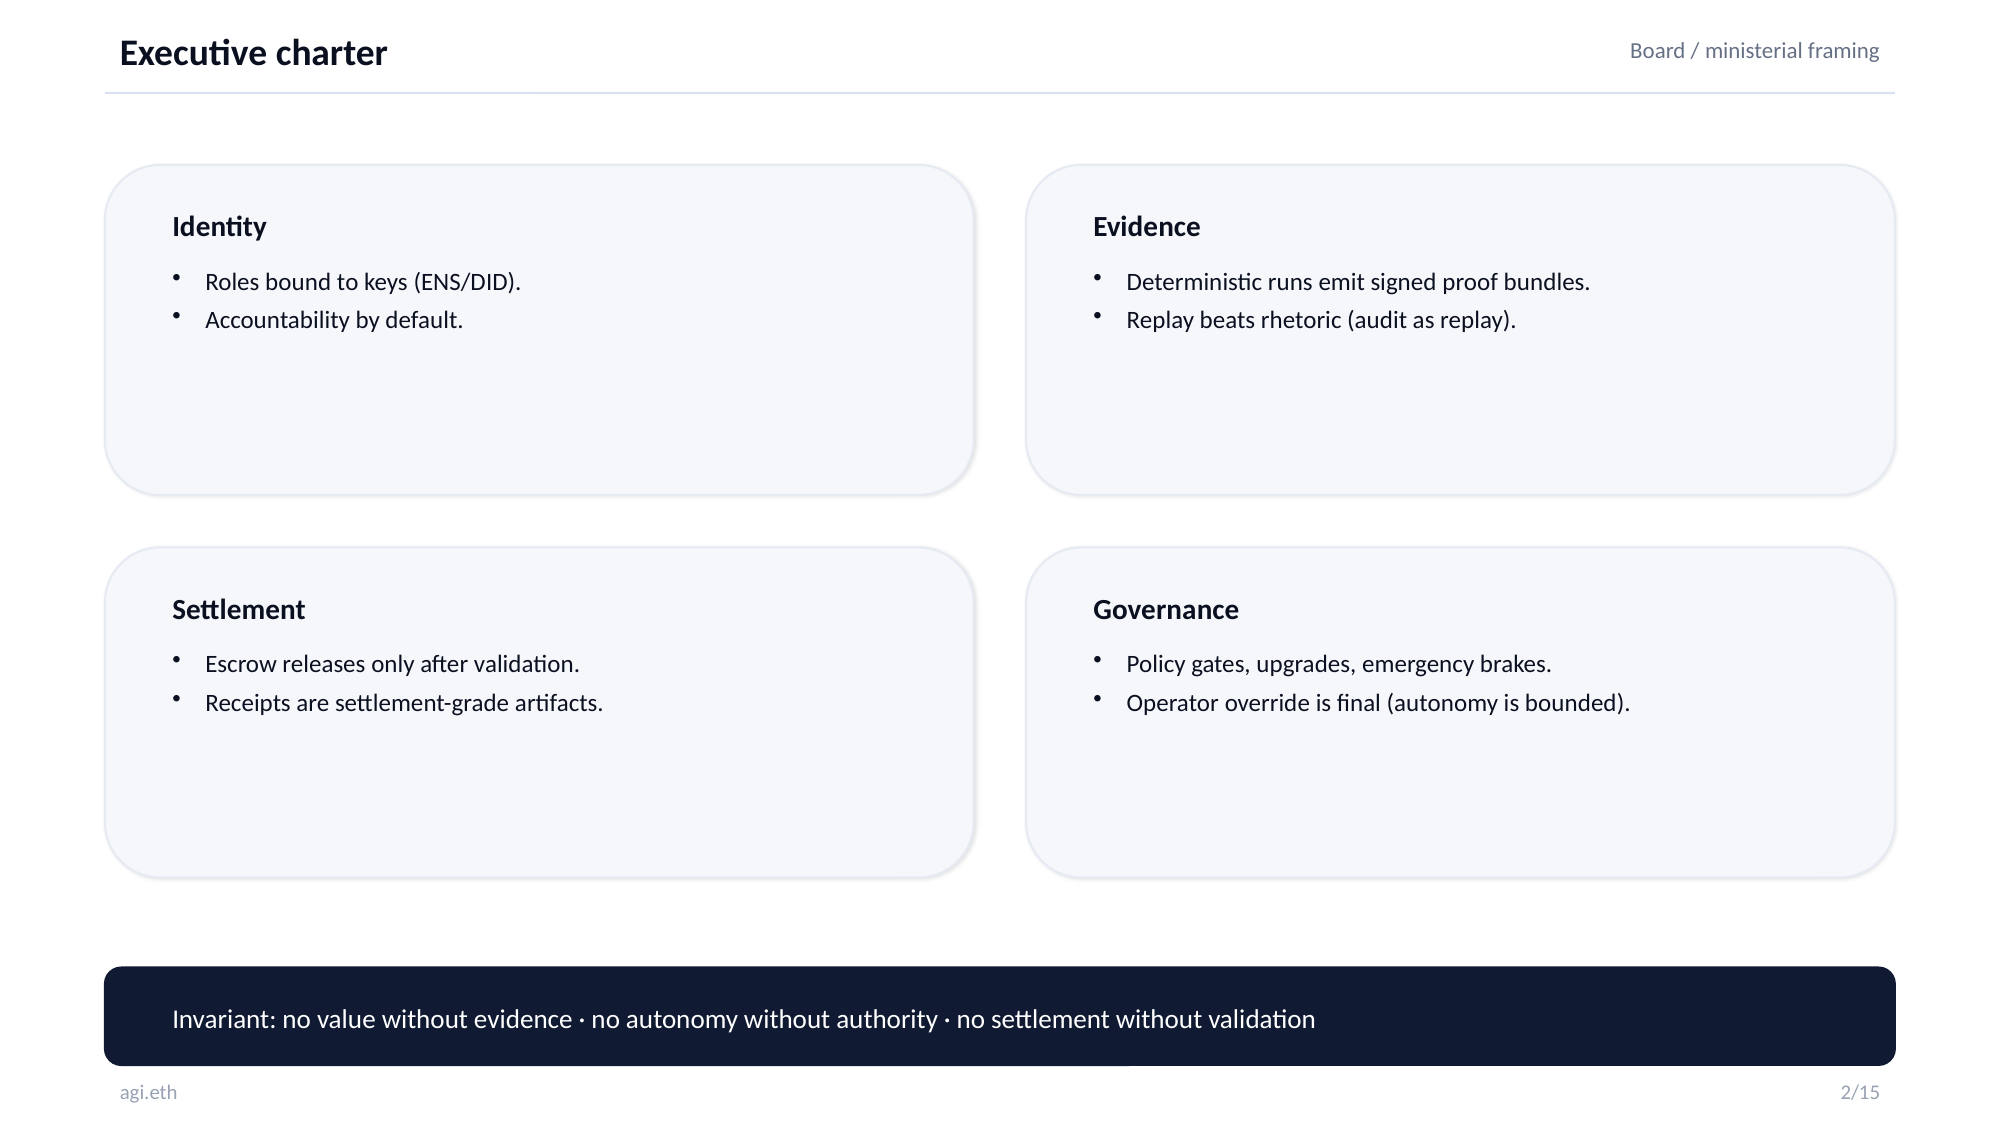

Executive charter
Board / ministerial framing

Identity
Evidence
Roles bound to keys (ENS/DID).
Accountability by default.
Deterministic runs emit signed proof bundles.
Replay beats rhetoric (audit as replay).

Settlement
Governance
Escrow releases only after validation.
Receipts are settlement-grade artifacts.
Policy gates, upgrades, emergency brakes.
Operator override is final (autonomy is bounded).

Invariant: no value without evidence · no autonomy without authority · no settlement without validation
agi.eth
2/15